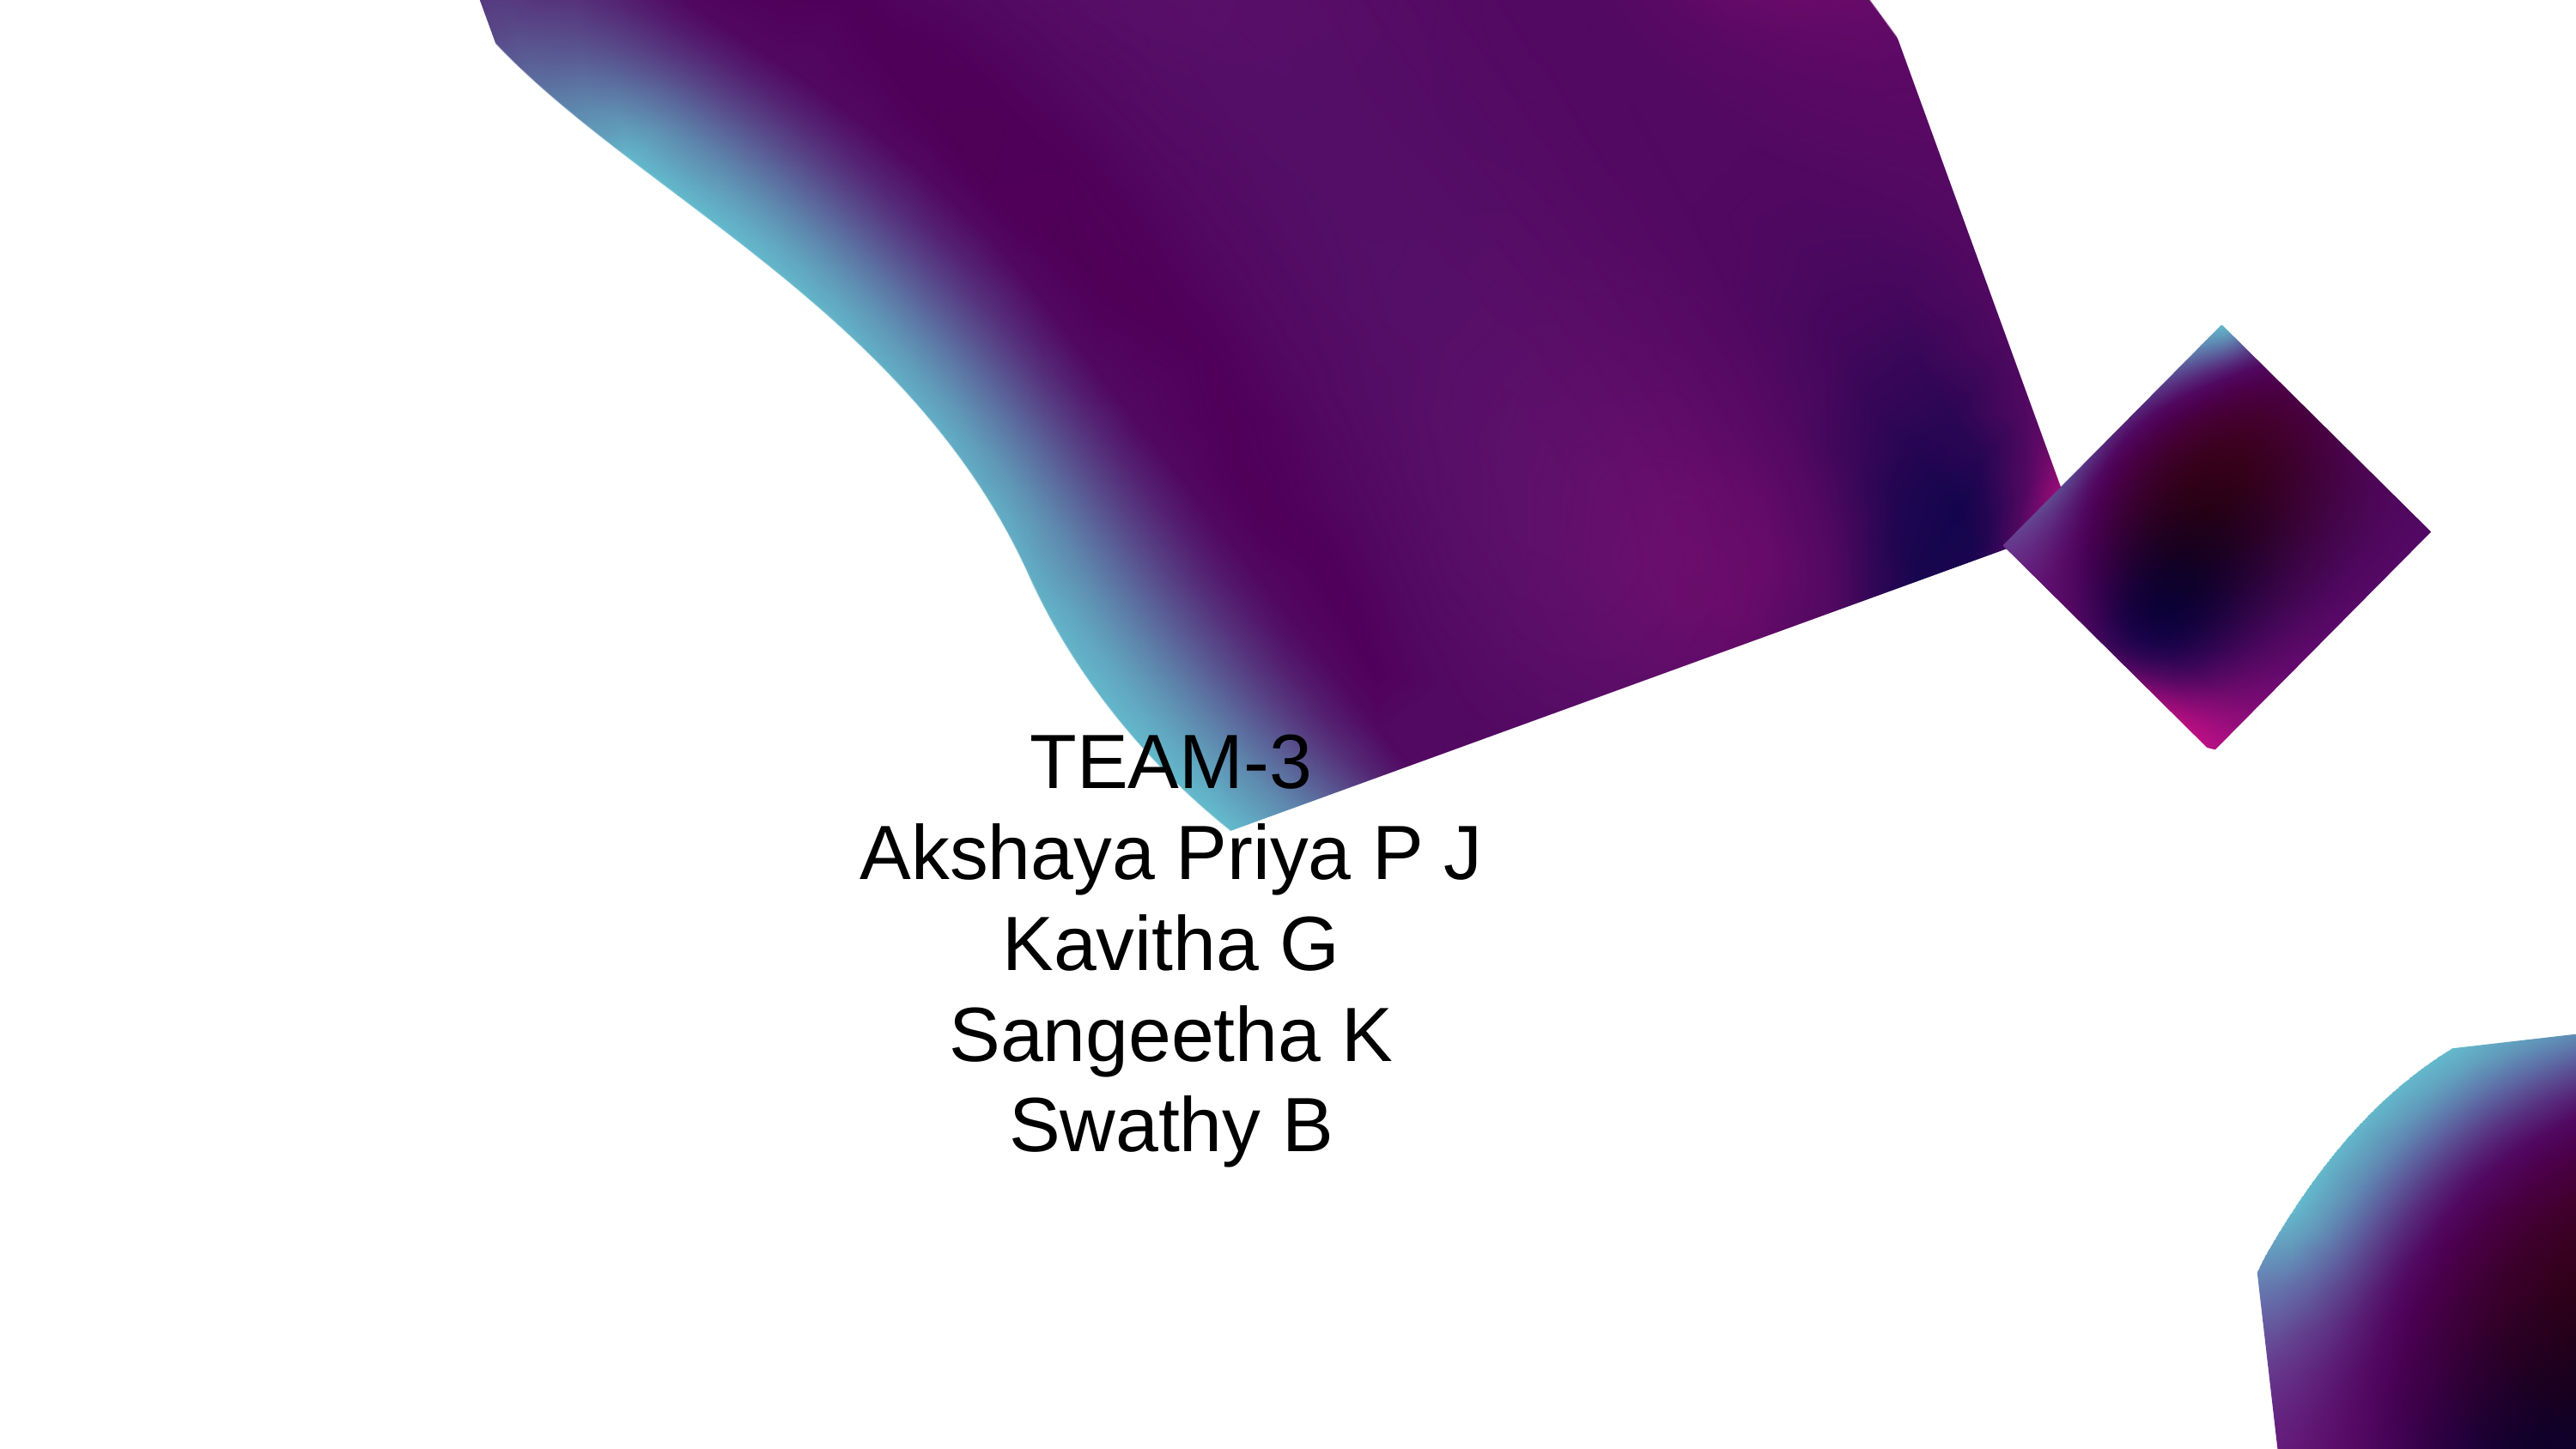

TEAM-3
Akshaya Priya P J
Kavitha G
Sangeetha K
Swathy B